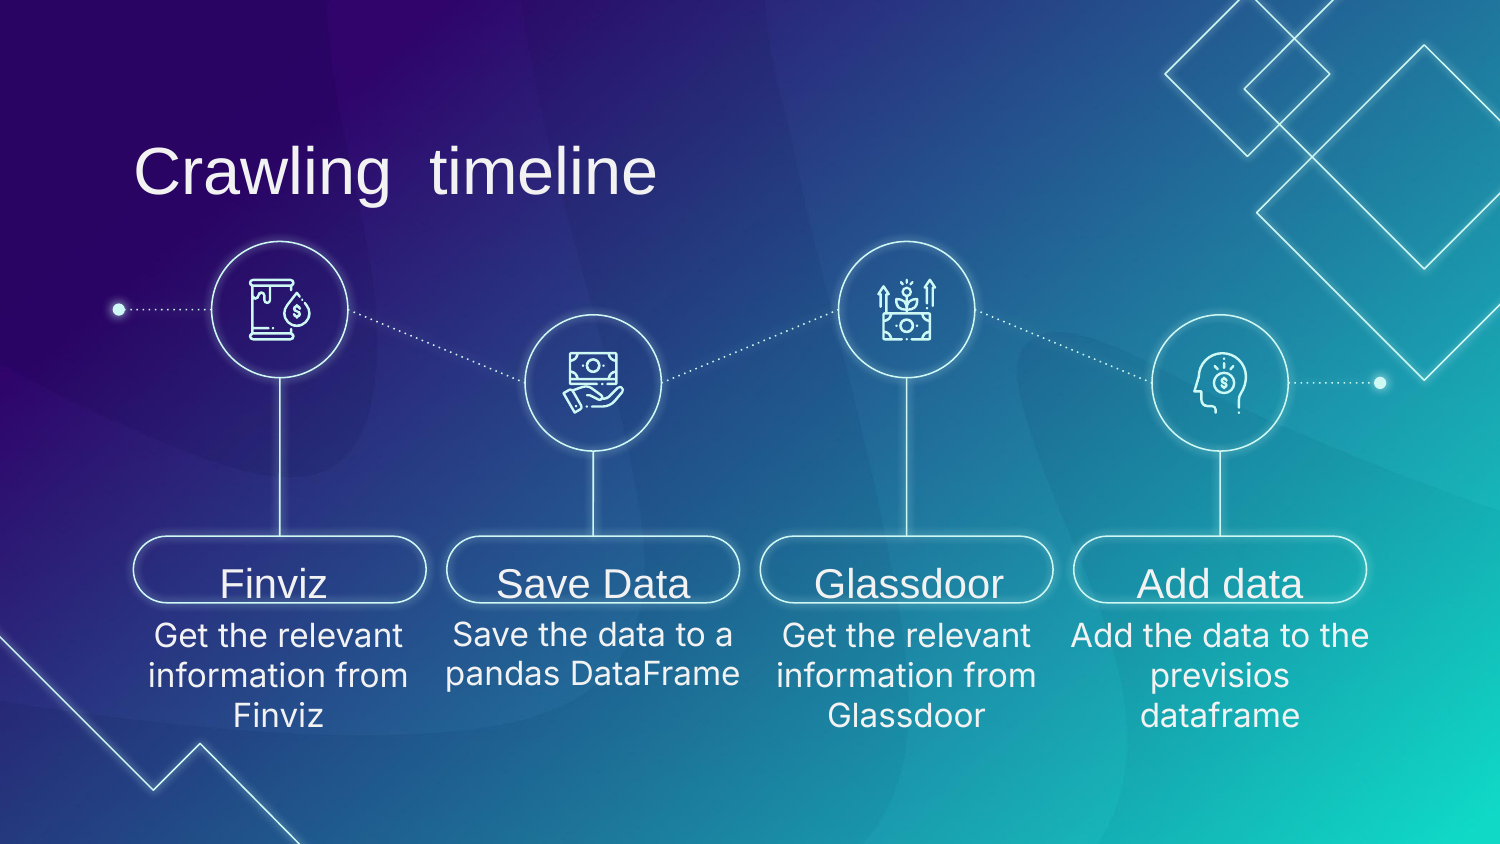

# Crawling  timeline

Finviz
Save Data
Glassdoor
Add data
Save the data to a pandas DataFrame
Get the relevant information from Finviz
Get the relevant information from Glassdoor
Add the data to the previsios dataframe